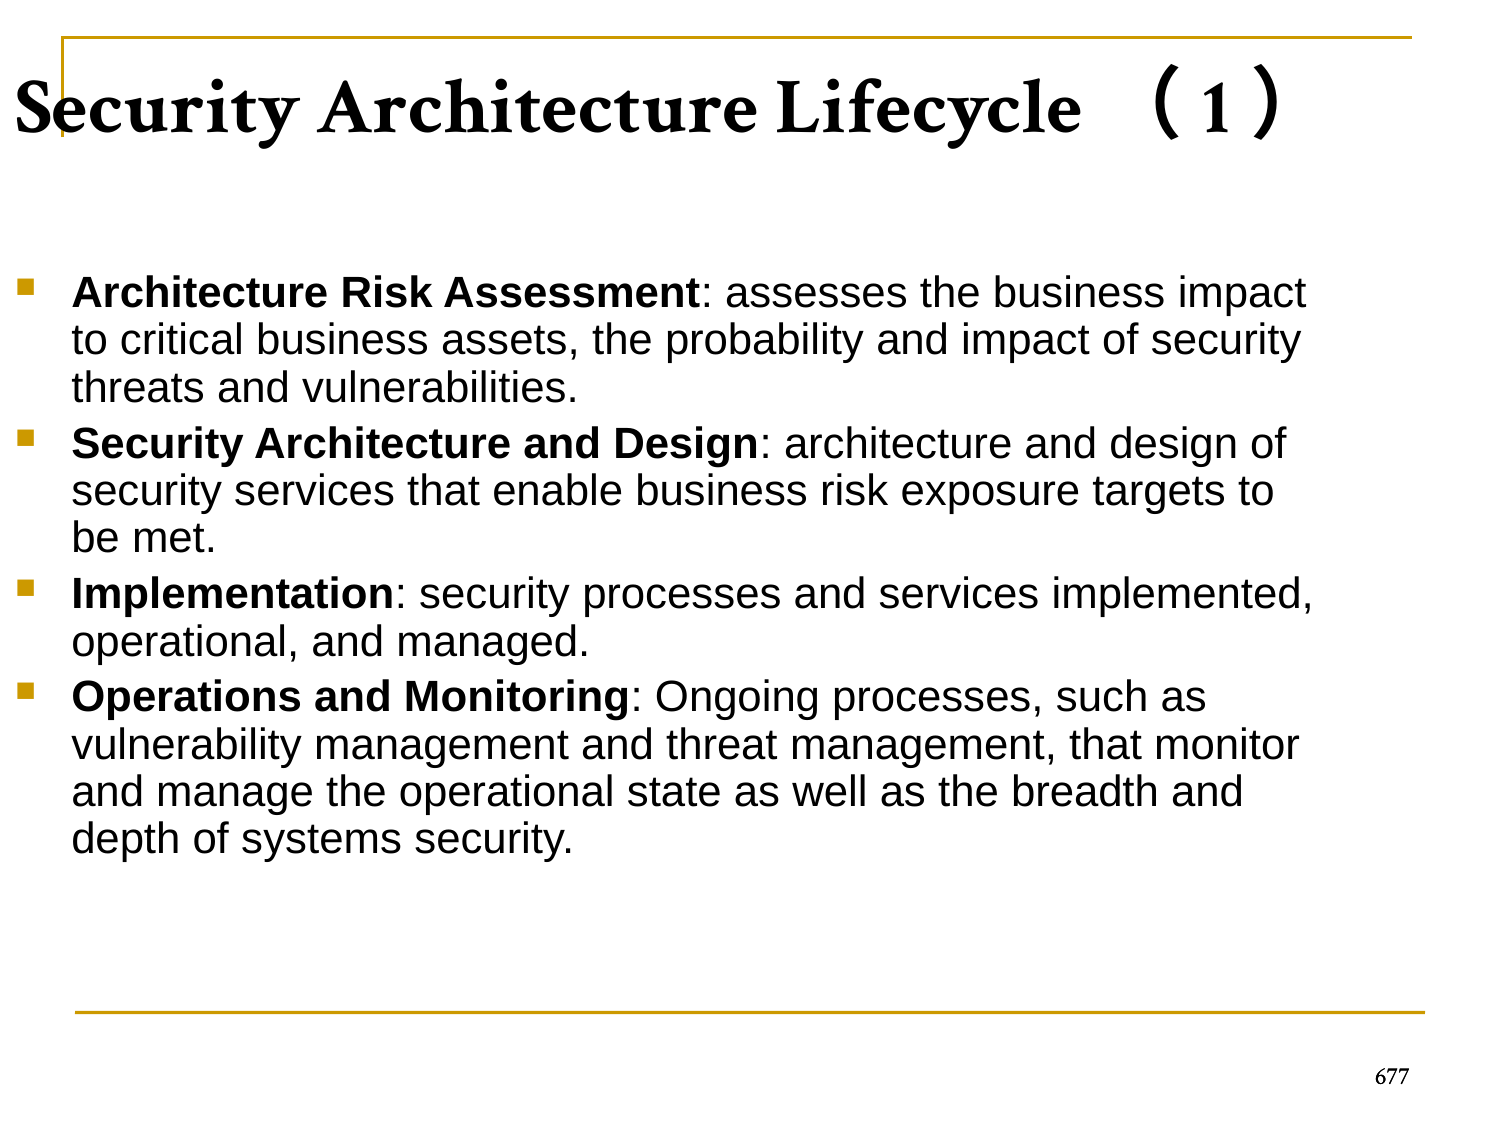

Security Architecture Lifecycle（1）
Architecture Risk Assessment: assesses the business impact to critical business assets, the probability and impact of security threats and vulnerabilities.
Security Architecture and Design: architecture and design of security services that enable business risk exposure targets to be met.
Implementation: security processes and services implemented, operational, and managed.
Operations and Monitoring: Ongoing processes, such as vulnerability management and threat management, that monitor and manage the operational state as well as the breadth and depth of systems security.
677
677